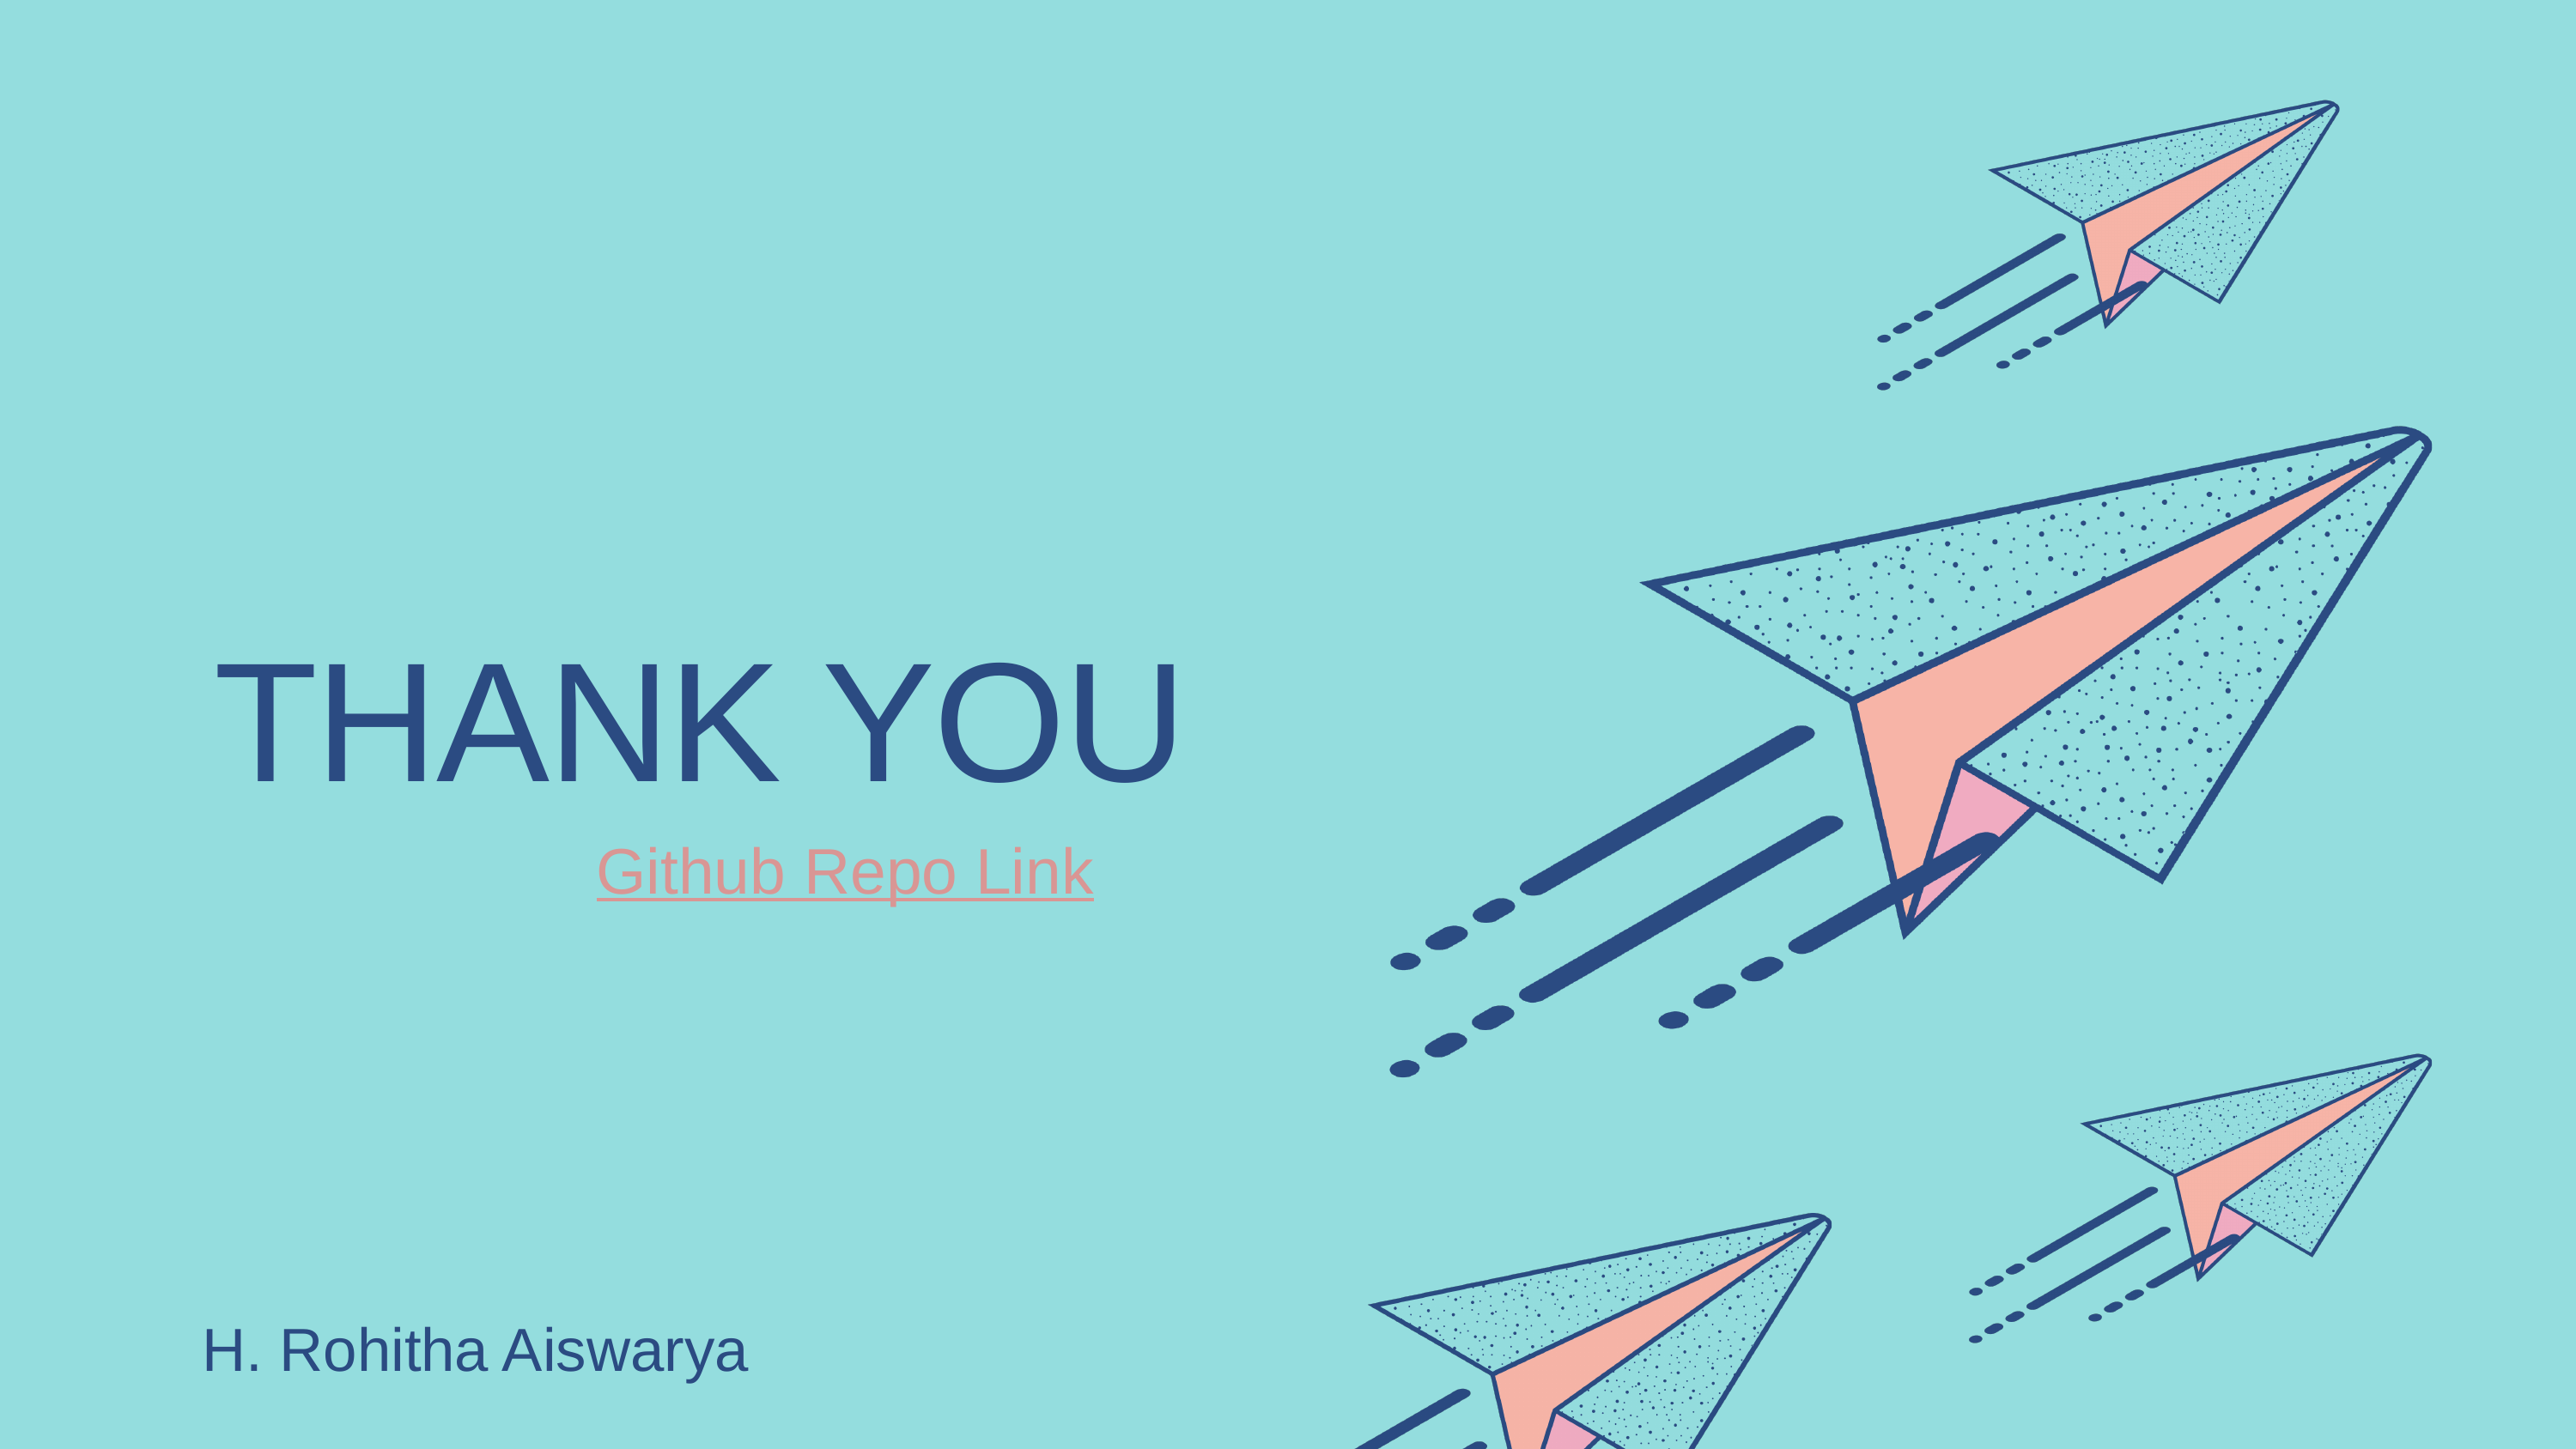

THANK YOU
Github Repo Link

H. Rohitha Aiswarya